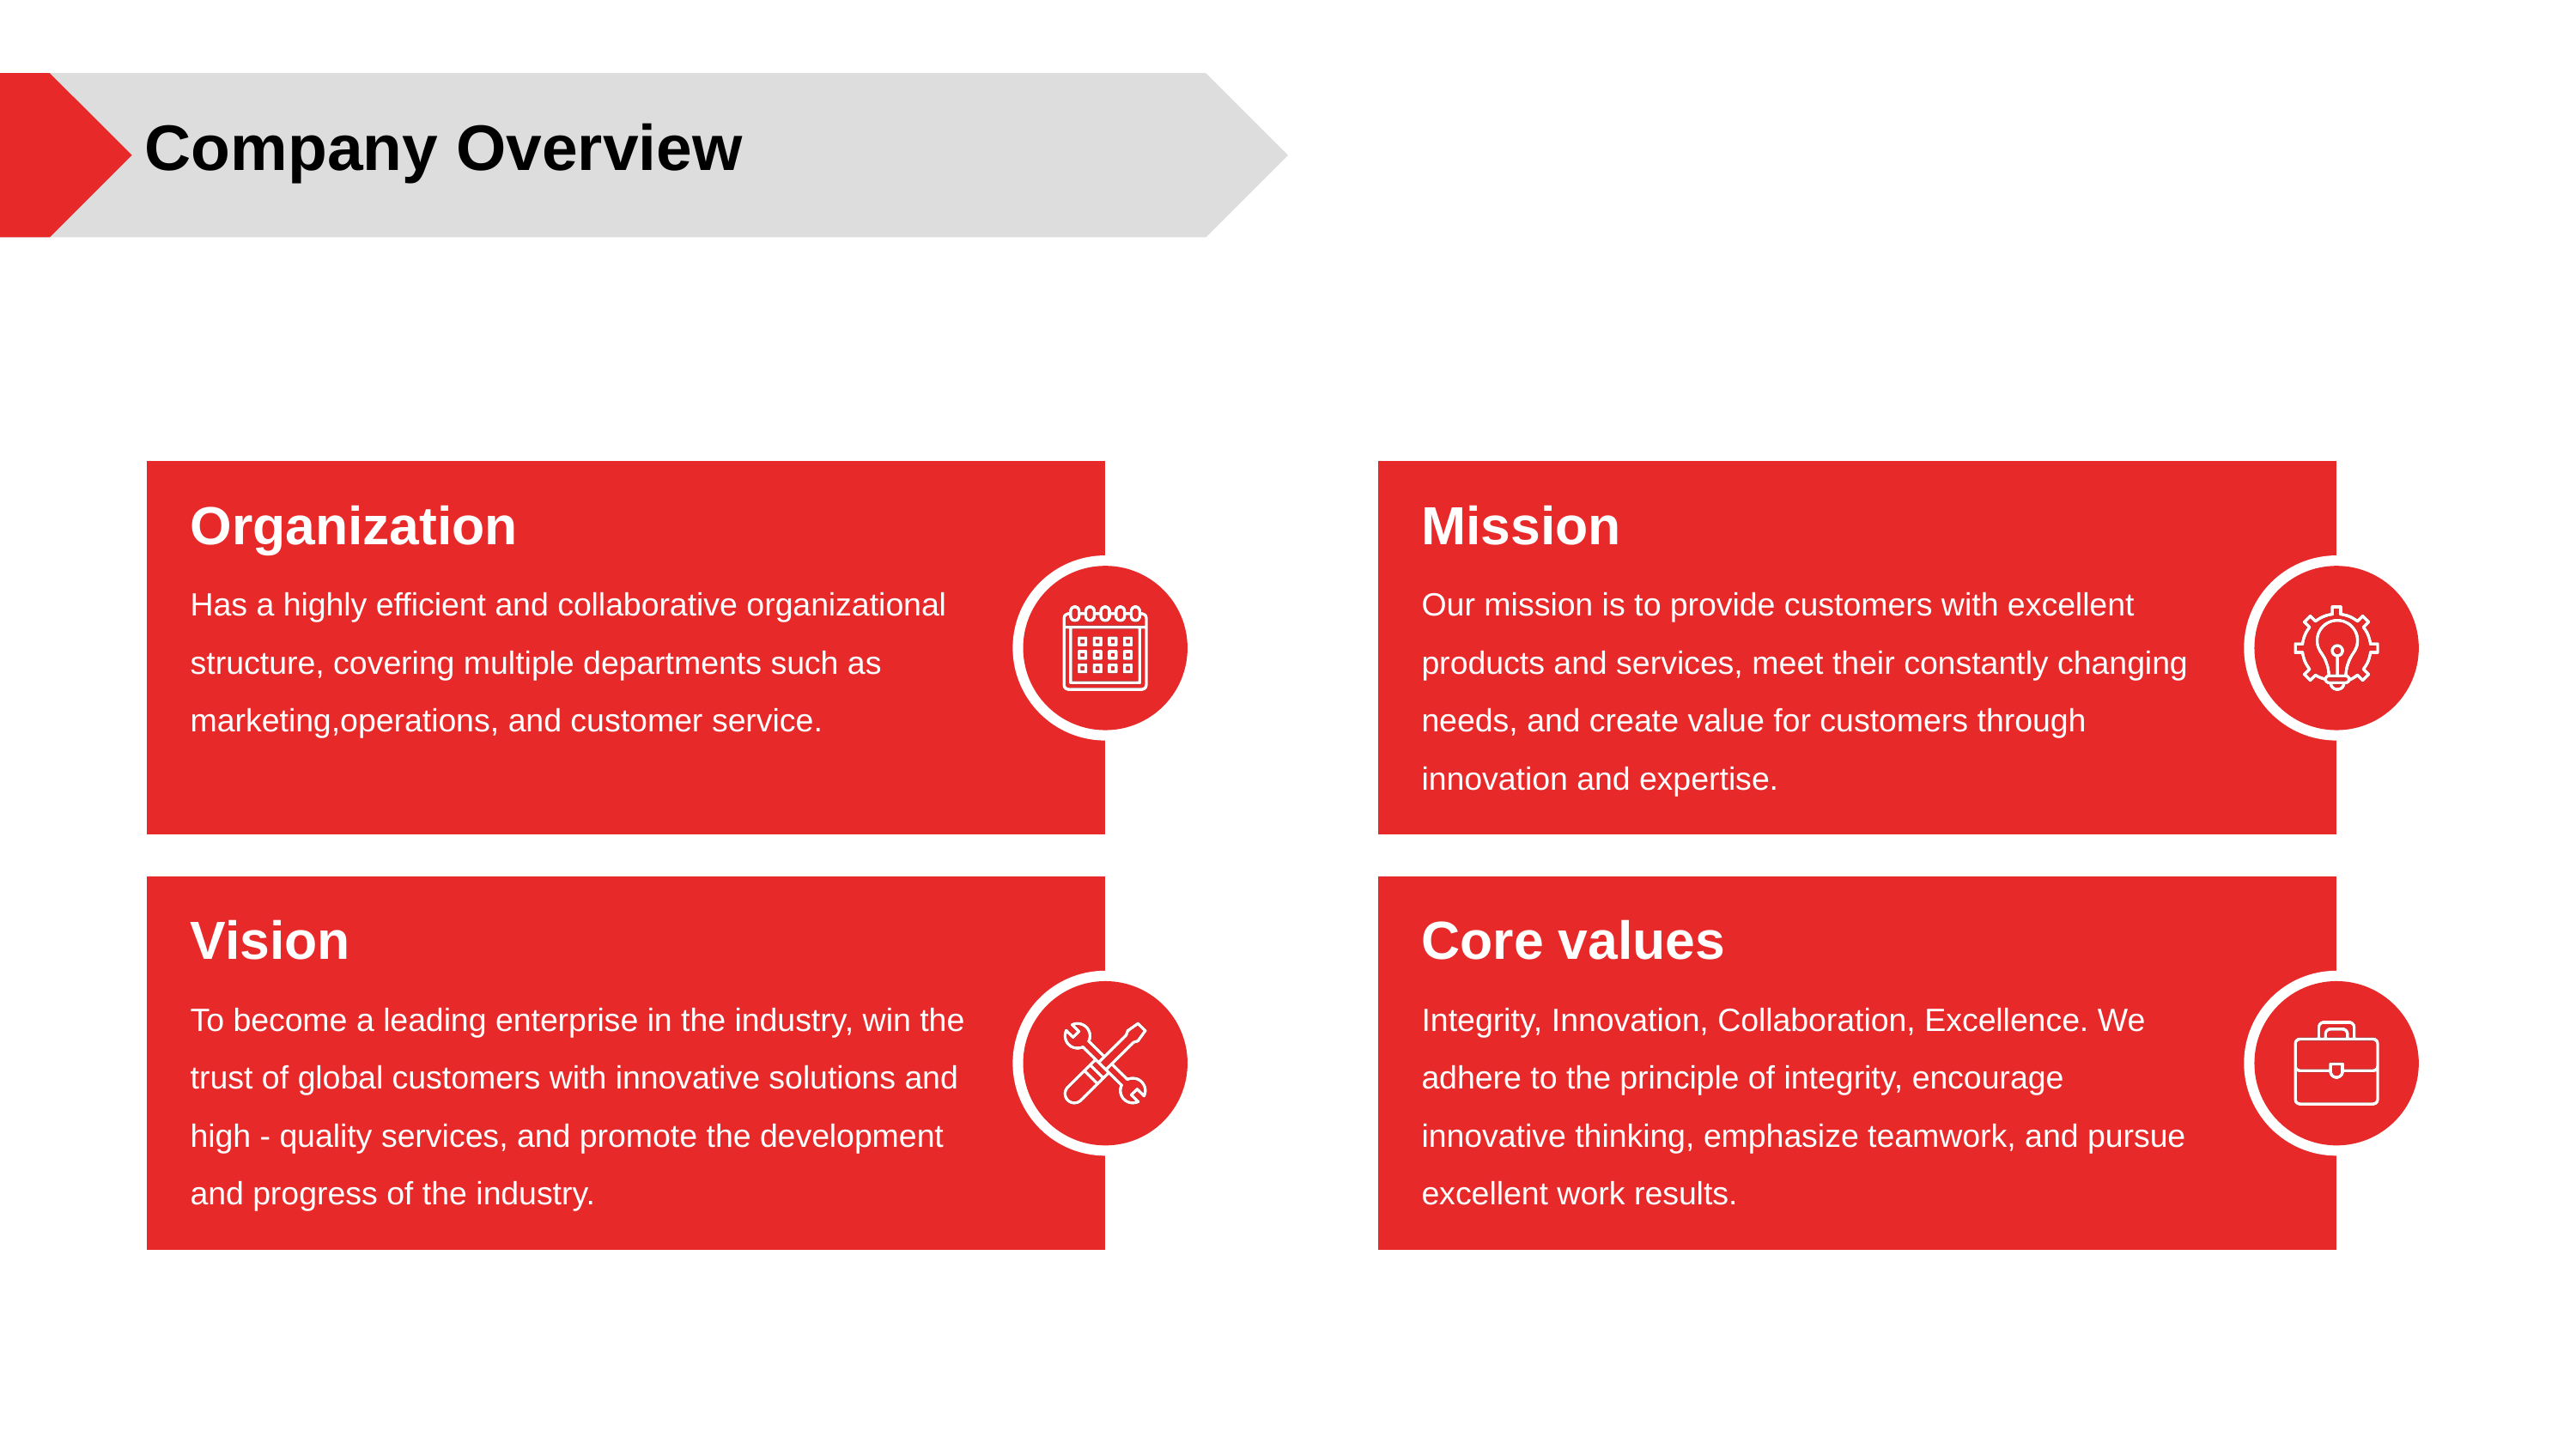

Company Overview

Organization
Mission

Has a highly efficient and collaborative organizational structure, covering multiple departments such as marketing,operations, and customer service.
Our mission is to provide customers with excellent products and services, meet their constantly changing needs, and create value for customers through innovation and expertise.

Vision
Core values

To become a leading enterprise in the industry, win the trust of global customers with innovative solutions and high - quality services, and promote the development and progress of the industry.
Integrity, Innovation, Collaboration, Excellence. We adhere to the principle of integrity, encourage innovative thinking, emphasize teamwork, and pursue excellent work results.